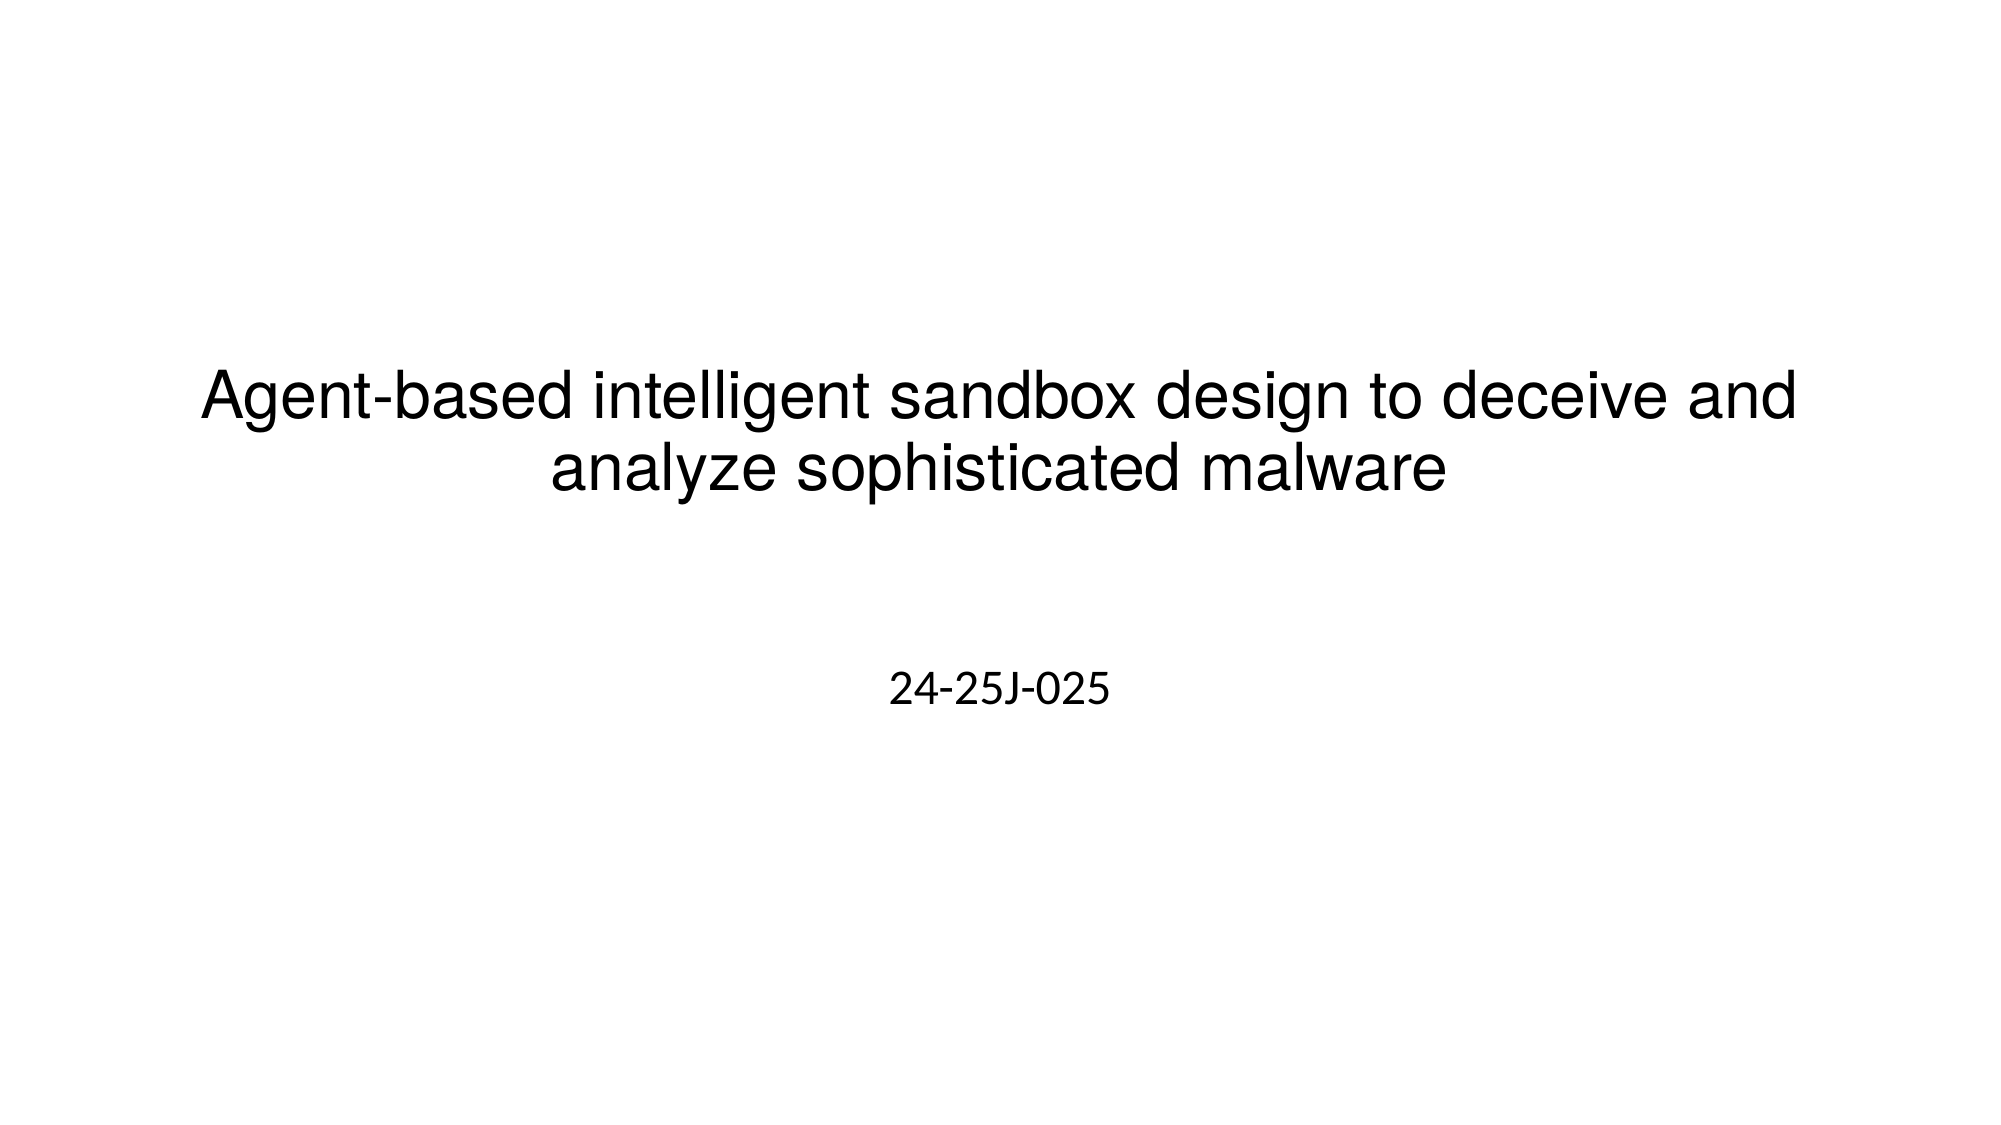

# Agent-based intelligent sandbox design to deceive and analyze sophisticated malware
24-25J-025